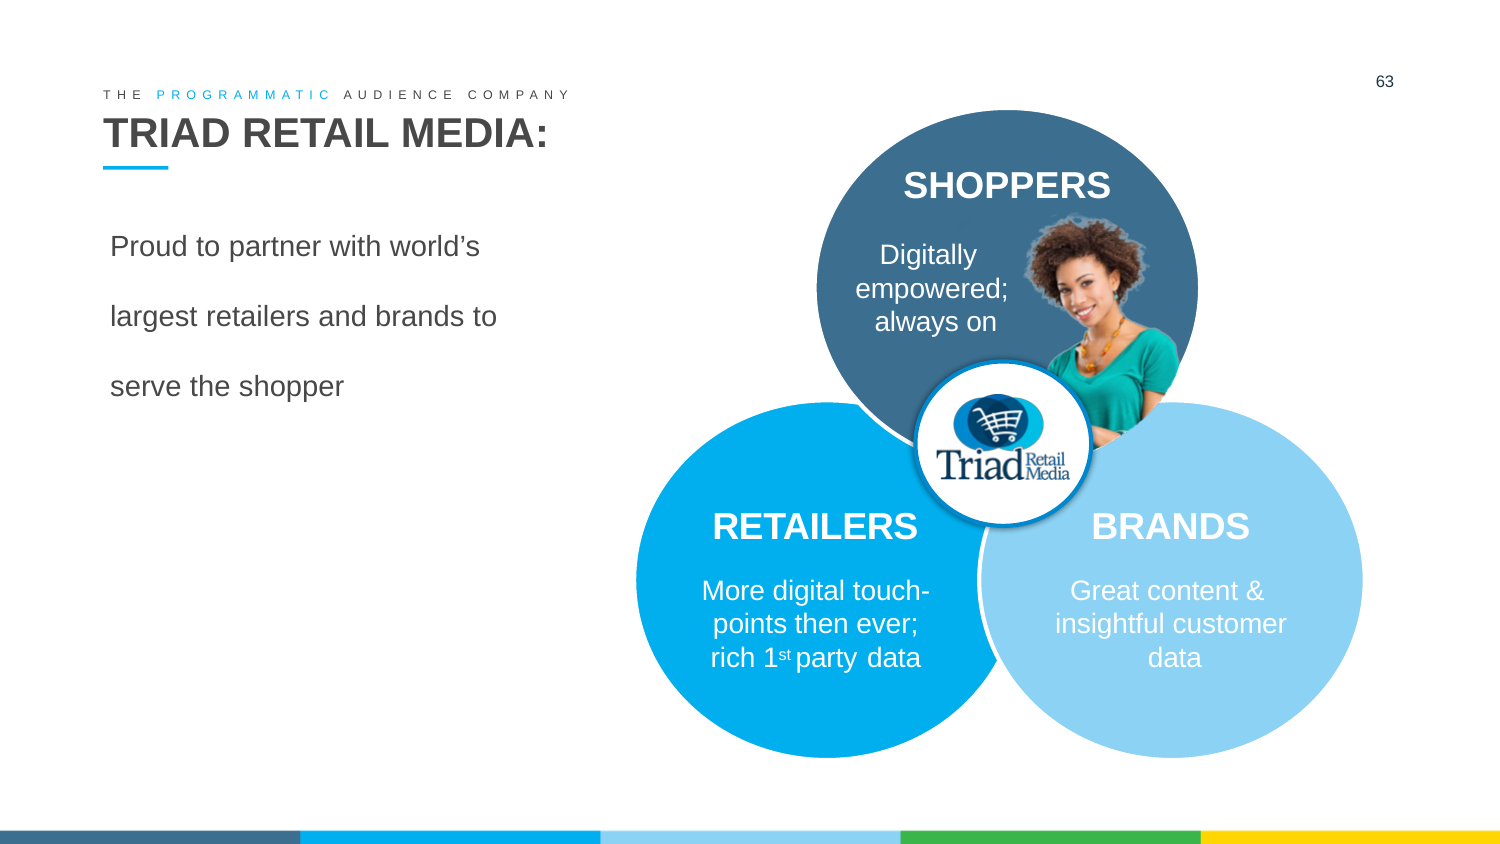

63
THE PROGRAMMATIC AUDIENCE COMPANY
# TRIAD RETAIL MEDIA:

SHOPPERS
Digitally  empowered;  always on
Proud to partner with world’s largest retailers and brands to serve the shopper

BRANDS
Great content &  insightful customer  data
RETAILERS
More digital touch-  points then ever;  rich 1st party data